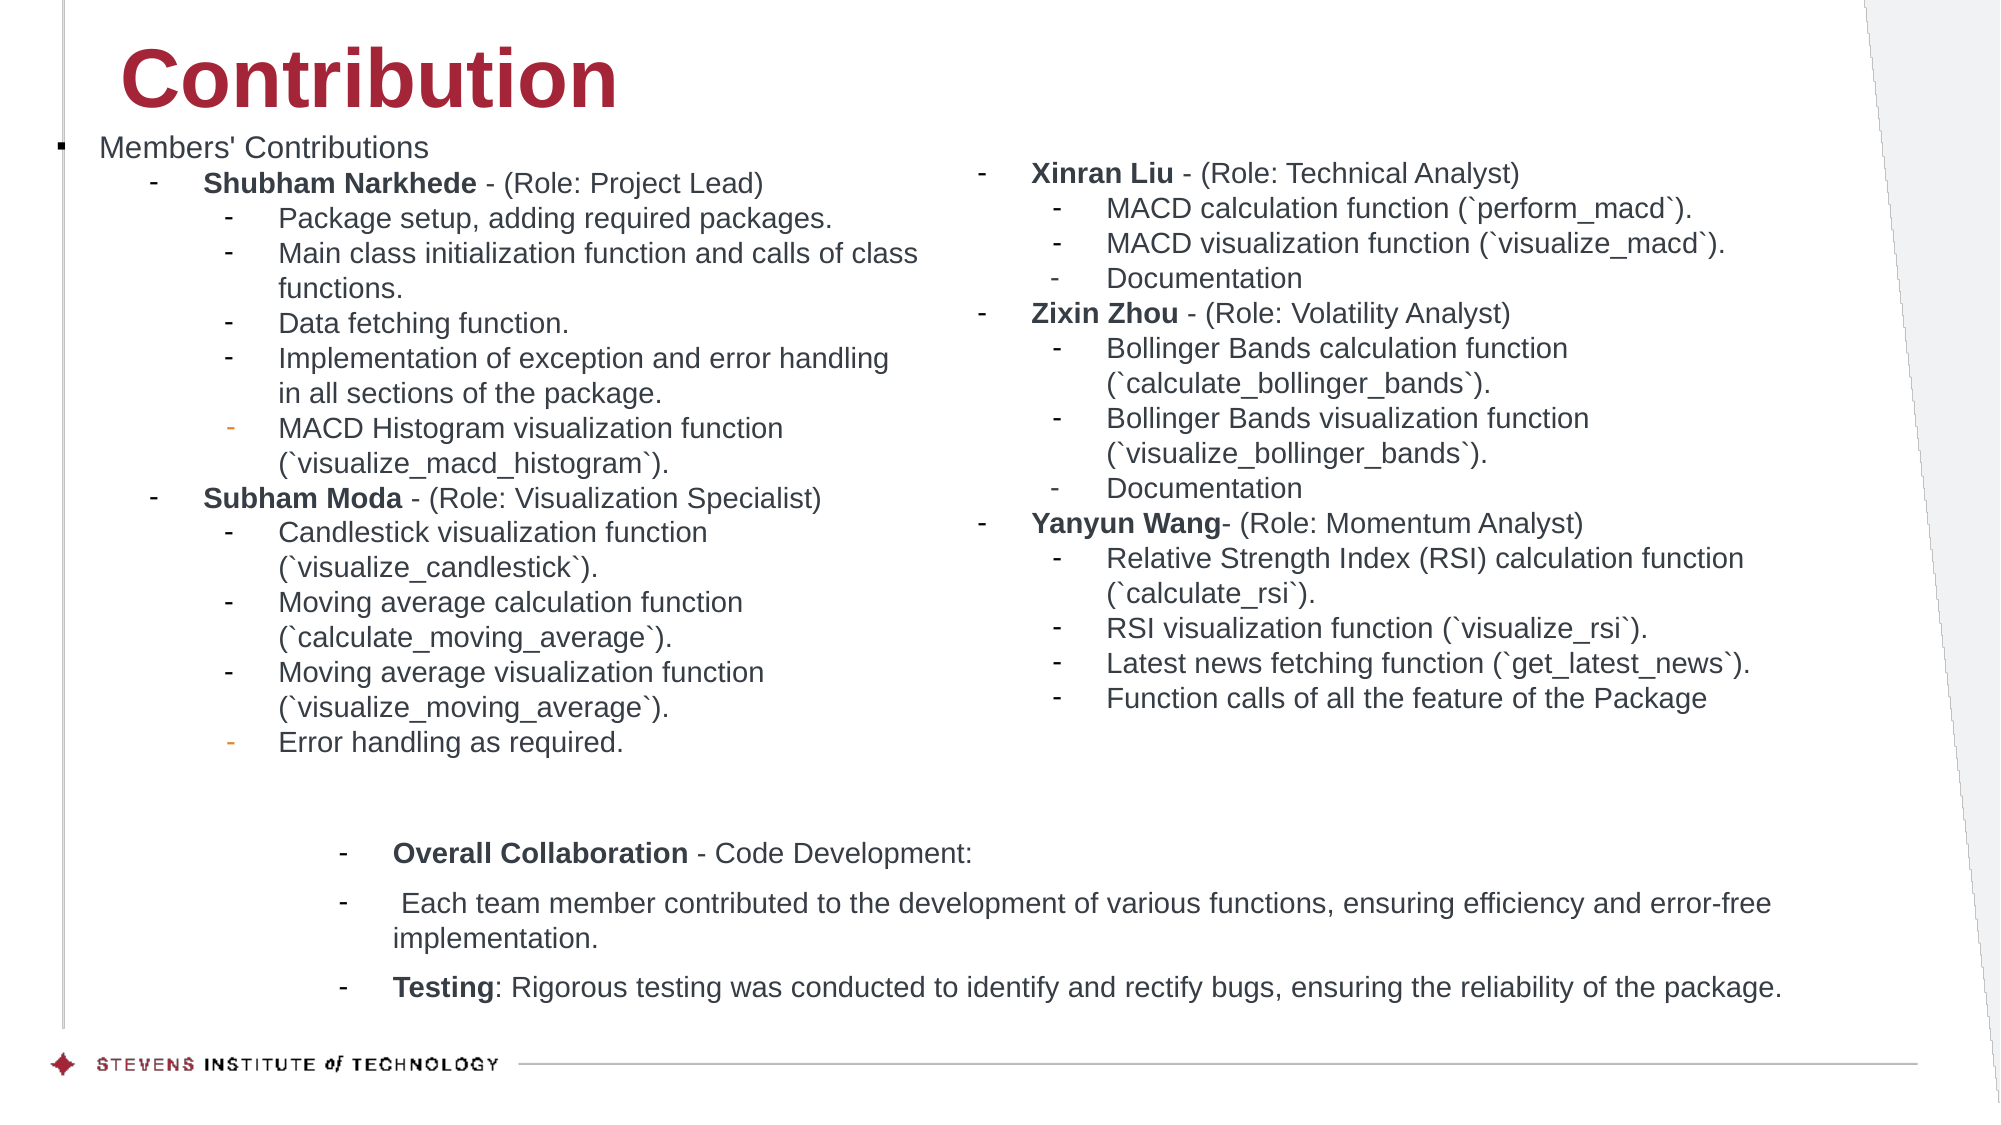

# Contribution
 Members' Contributions
Shubham Narkhede - (Role: Project Lead)
Package setup, adding required packages.
Main class initialization function and calls of class functions.
Data fetching function.
Implementation of exception and error handling in all sections of the package.
MACD Histogram visualization function (`visualize_macd_histogram`).
Subham Moda - (Role: Visualization Specialist)
Candlestick visualization function (`visualize_candlestick`).
Moving average calculation function (`calculate_moving_average`).
Moving average visualization function (`visualize_moving_average`).
Error handling as required.

Xinran Liu - (Role: Technical Analyst)
MACD calculation function (`perform_macd`).
MACD visualization function (`visualize_macd`).
Documentation
Zixin Zhou - (Role: Volatility Analyst)
Bollinger Bands calculation function (`calculate_bollinger_bands`).
Bollinger Bands visualization function (`visualize_bollinger_bands`).
Documentation
Yanyun Wang- (Role: Momentum Analyst)
Relative Strength Index (RSI) calculation function (`calculate_rsi`).
RSI visualization function (`visualize_rsi`).
Latest news fetching function (`get_latest_news`).
Function calls of all the feature of the Package

Overall Collaboration - Code Development:
 Each team member contributed to the development of various functions, ensuring efficiency and error-free implementation.
Testing: Rigorous testing was conducted to identify and rectify bugs, ensuring the reliability of the package.